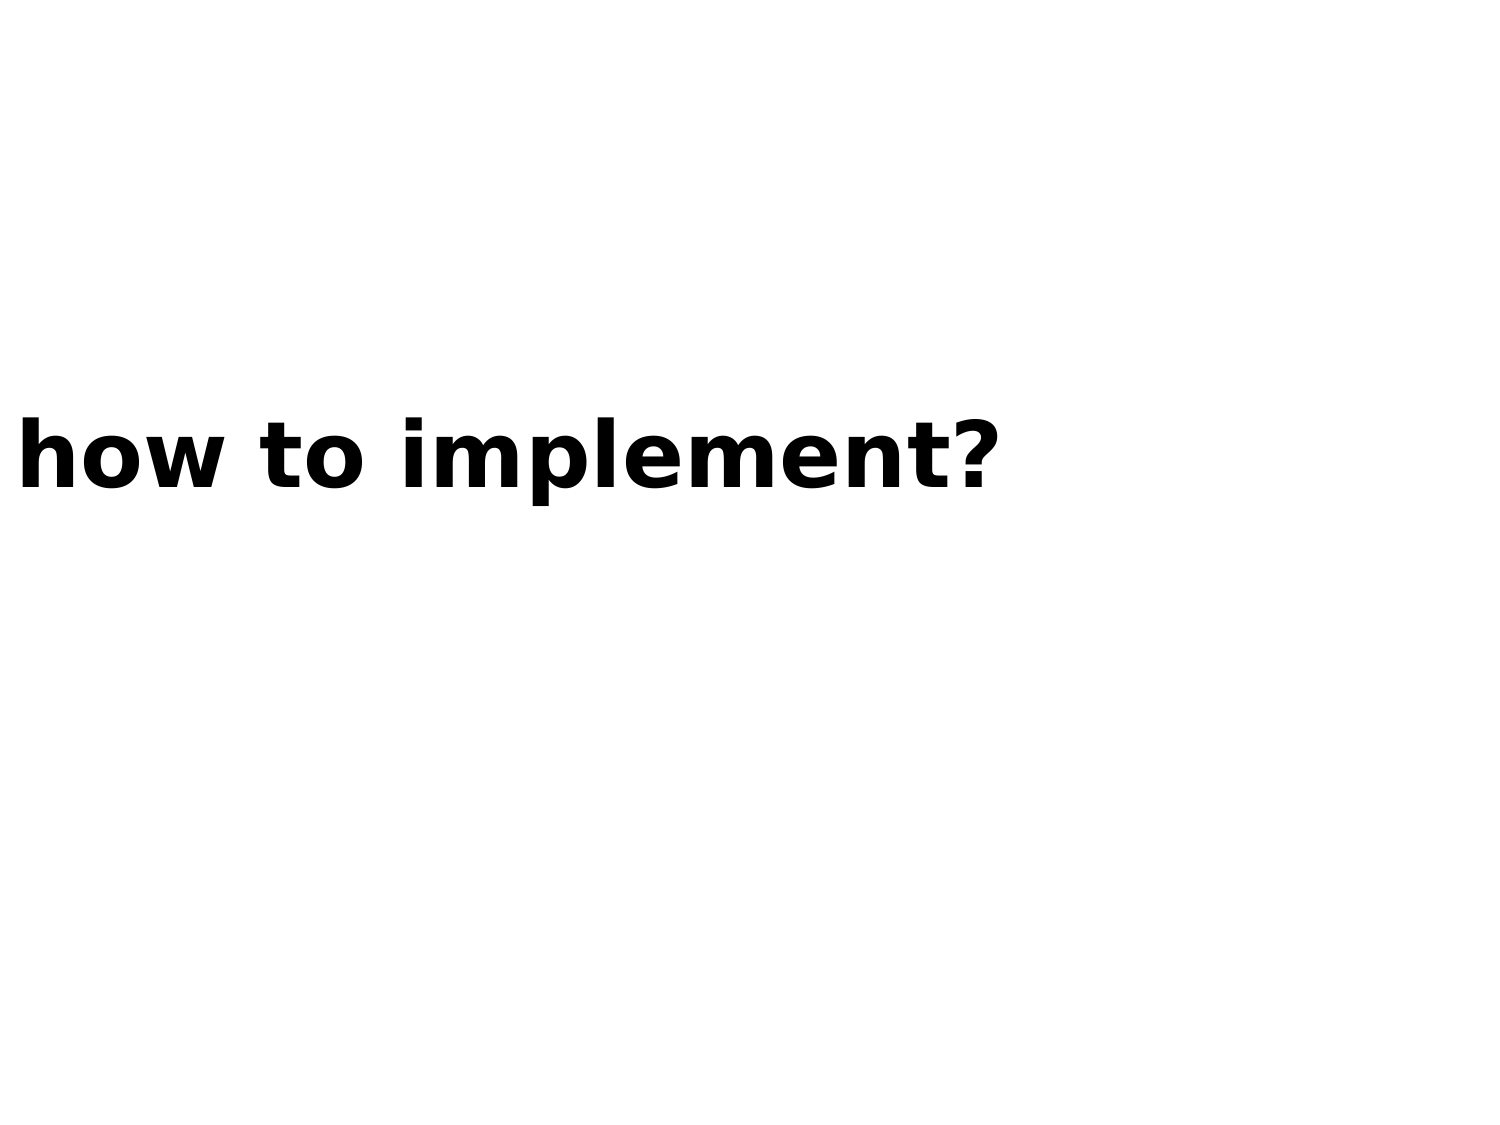

how to implement?
# Write Invalidate Protocol